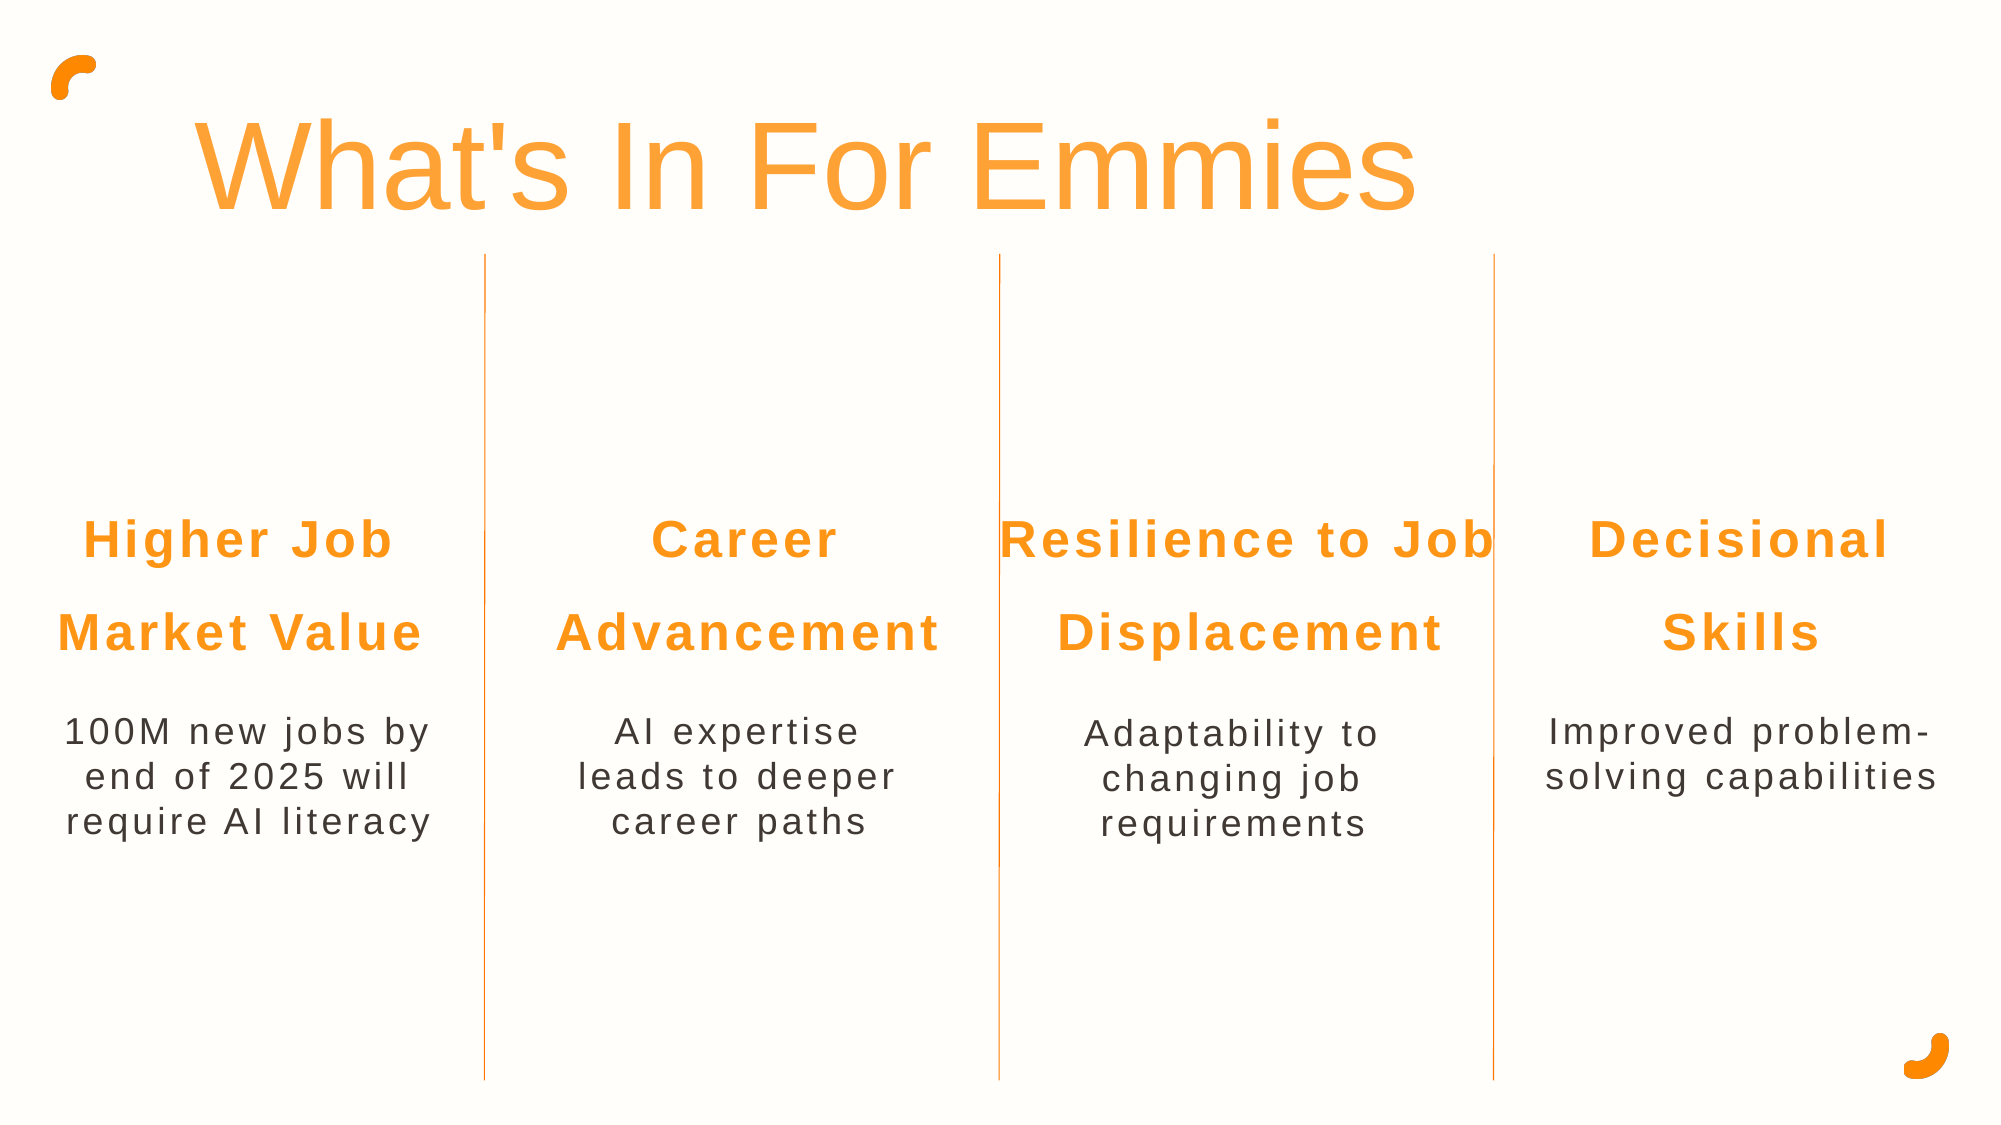

What's In For Emmies
Decisional Skills

Resilience to Job Displacement

Higher Job Market Value

Career Advancement

100M new jobs by end of 2025 will require AI literacy

AI expertise leads to deeper career paths

Improved problem-solving capabilities

Adaptability to changing job requirements